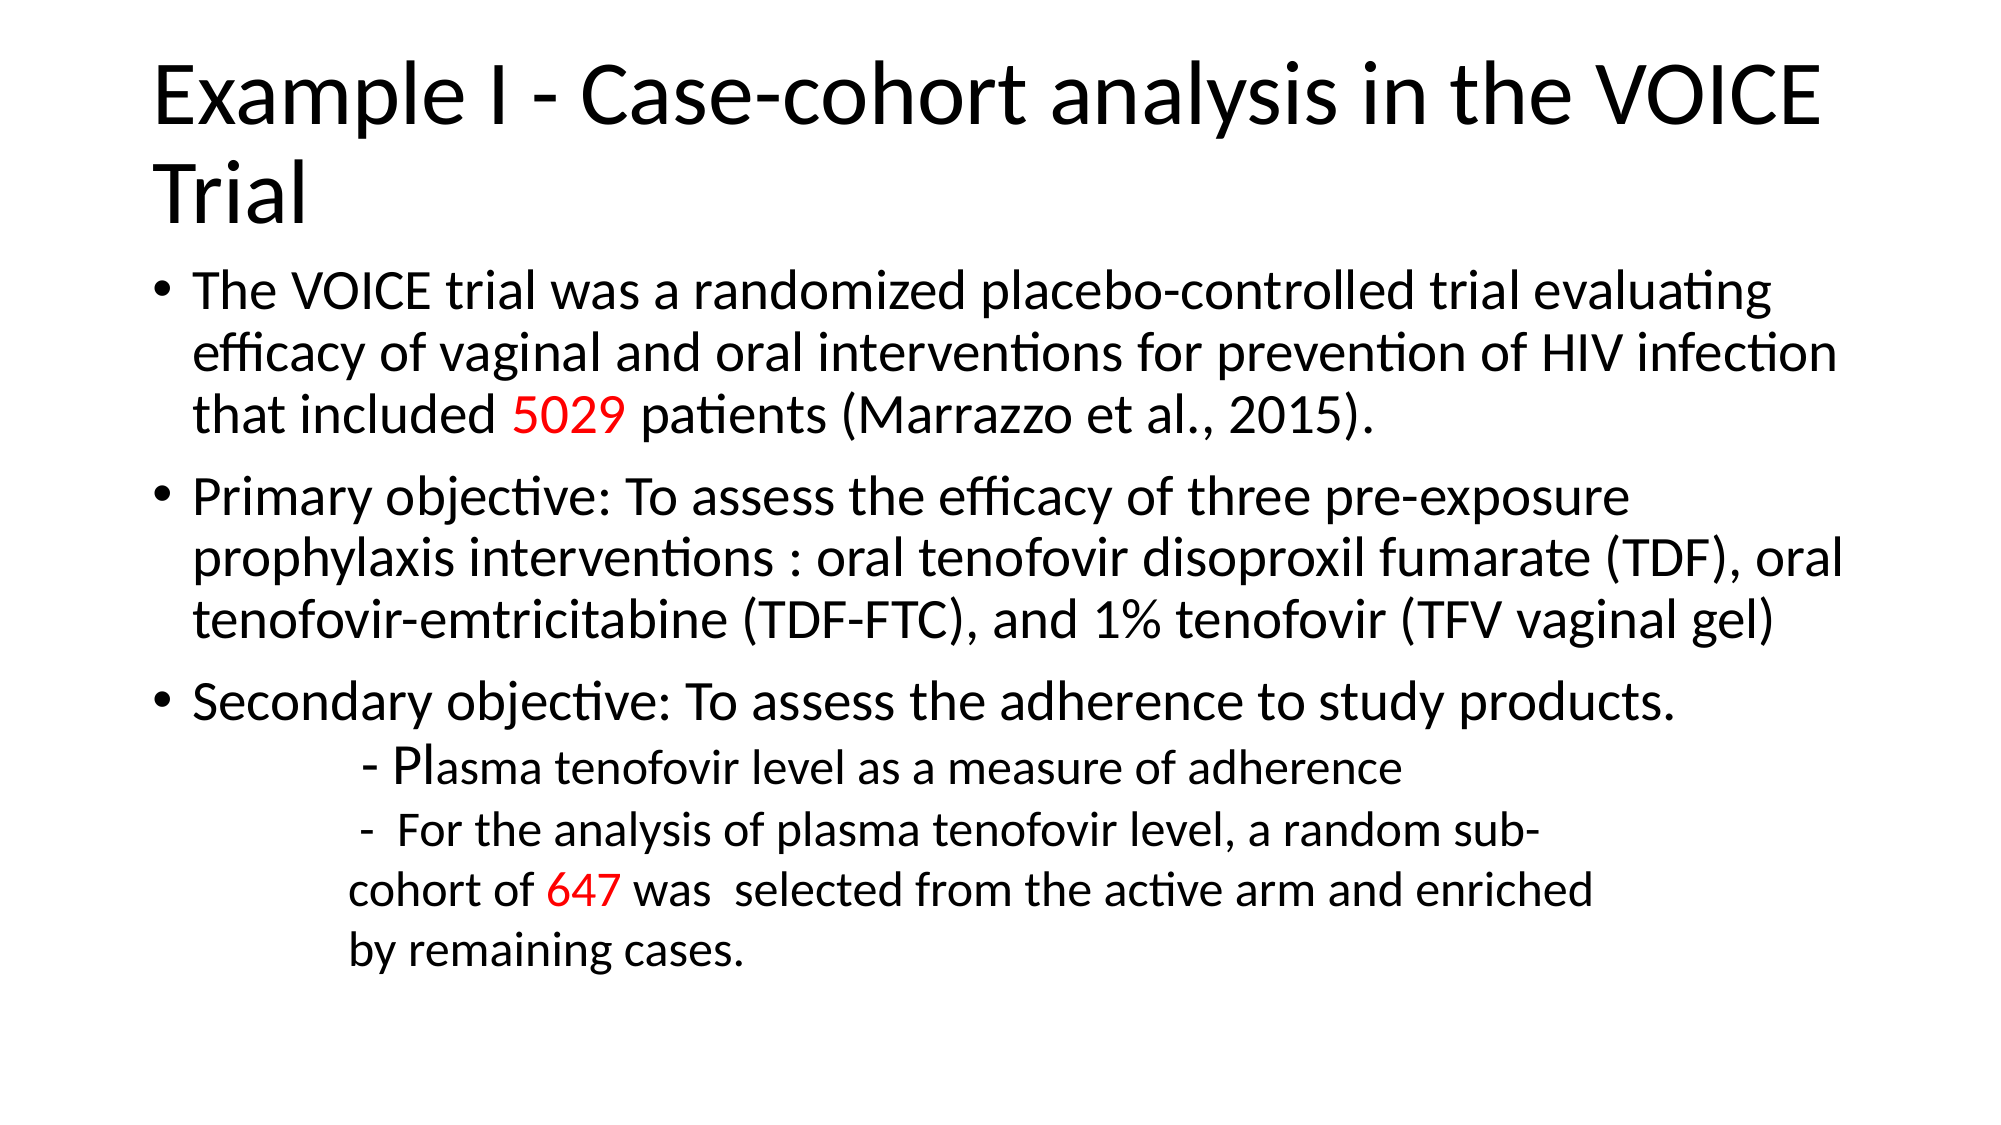

# Example I - Case-cohort analysis in the VOICE Trial
The VOICE trial was a randomized placebo-controlled trial evaluating efficacy of vaginal and oral interventions for prevention of HIV infection that included 5029 patients (Marrazzo et al., 2015).
Primary objective: To assess the efficacy of three pre-exposure prophylaxis interventions : oral tenofovir disoproxil fumarate (TDF), oral tenofovir-emtricitabine (TDF-FTC), and 1% tenofovir (TFV vaginal gel)
Secondary objective: To assess the adherence to study products.
 - Plasma tenofovir level as a measure of adherence
 -  For the analysis of plasma tenofovir level, a random sub-cohort of 647 was  selected from the active arm and enriched by remaining cases.